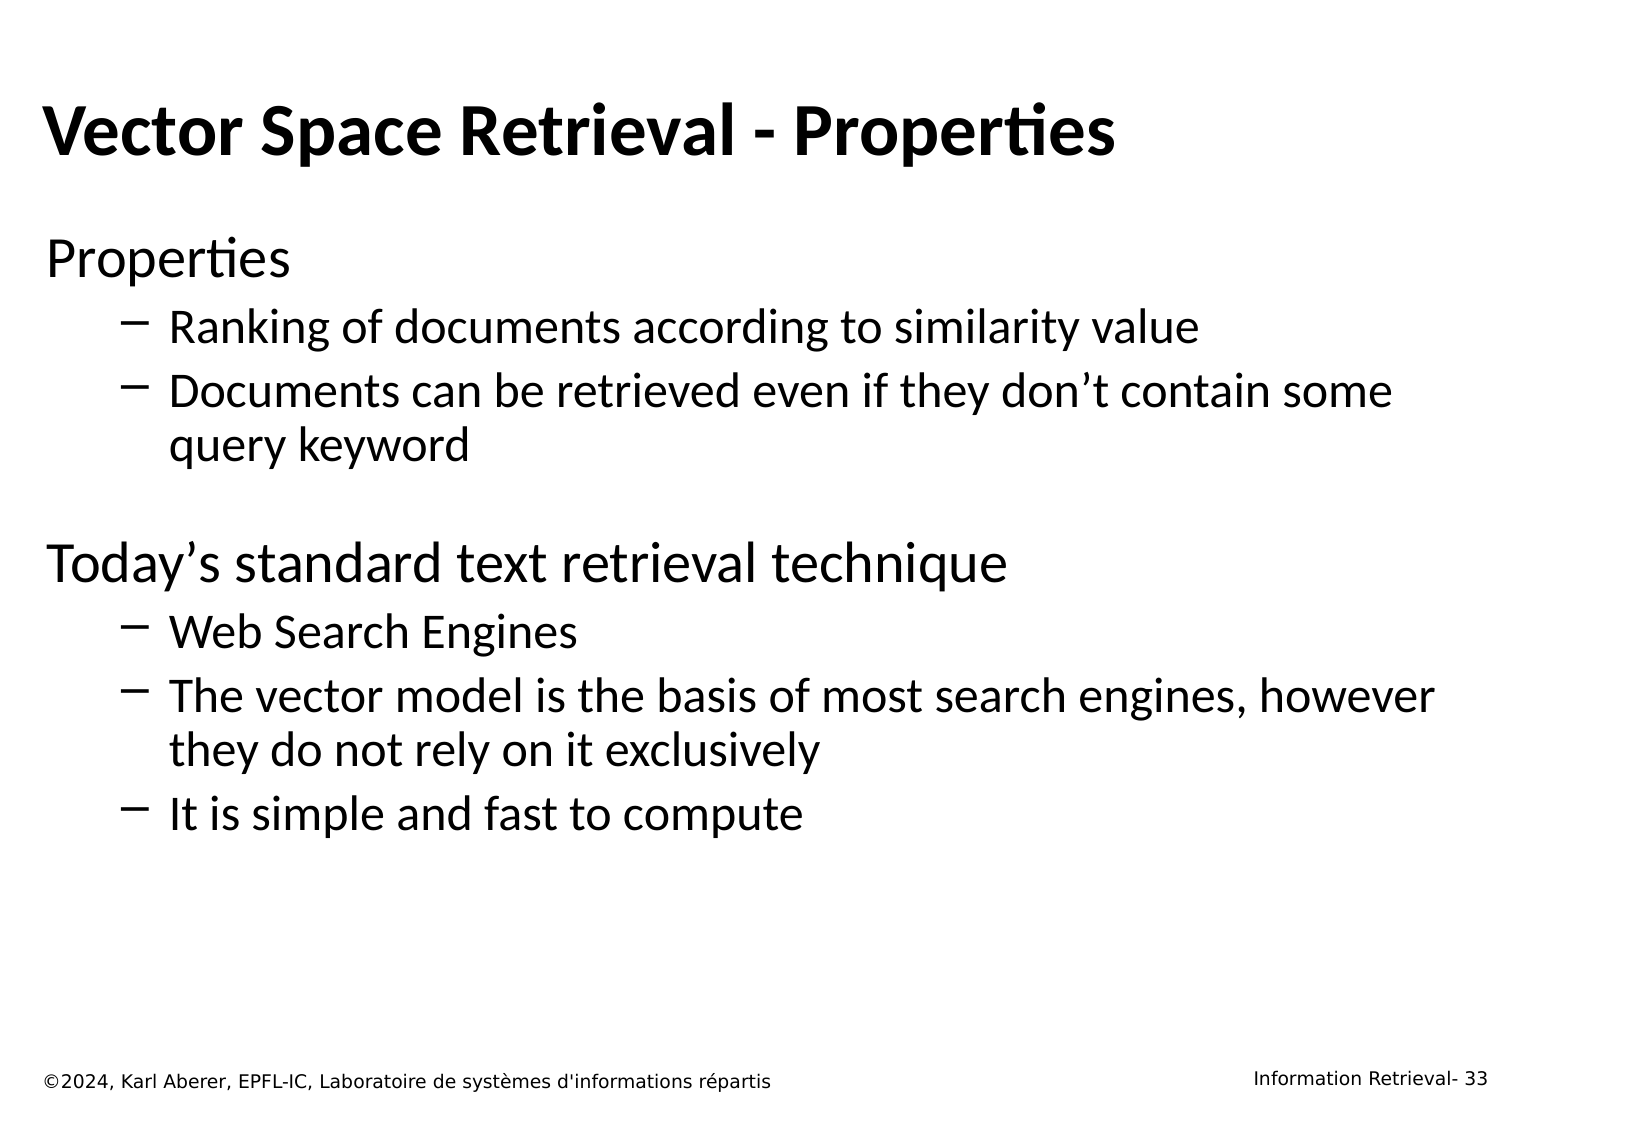

# Vector Space Retrieval - Properties
Properties
Ranking of documents according to similarity value
Documents can be retrieved even if they don’t contain some query keyword

Today’s standard text retrieval technique
Web Search Engines
The vector model is the basis of most search engines, however they do not rely on it exclusively
It is simple and fast to compute

©2024, Karl Aberer, EPFL-IC, Laboratoire de systèmes d'informations répartis